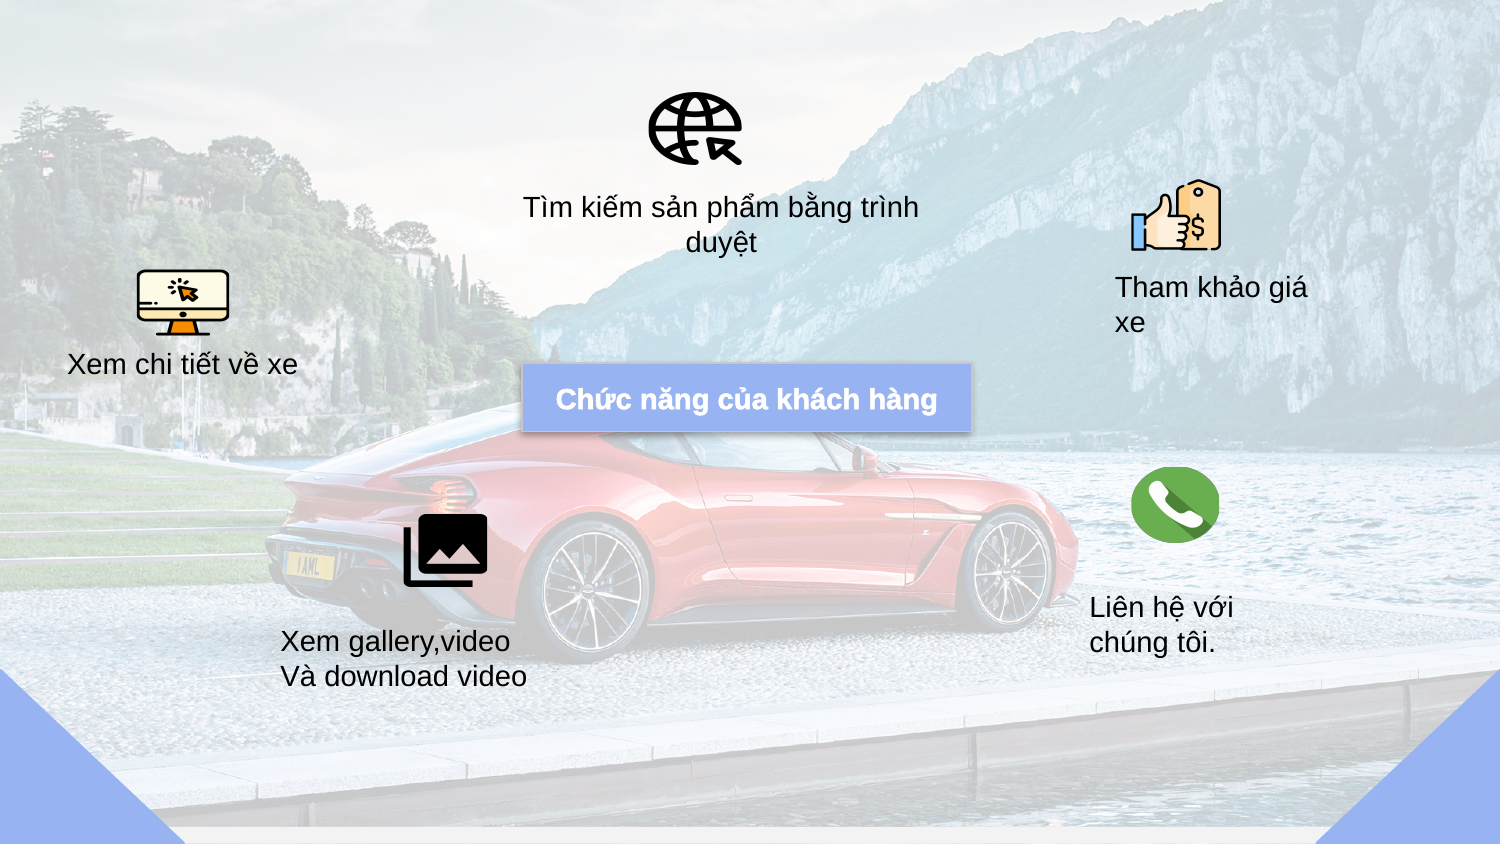

Tìm kiếm sản phẩm bằng trình duyệt
Tham khảo giá xe

Xem chi tiết về xe
Chức năng của khách hàng

Liên hệ với chúng tôi.
Xem gallery,video
Và download video